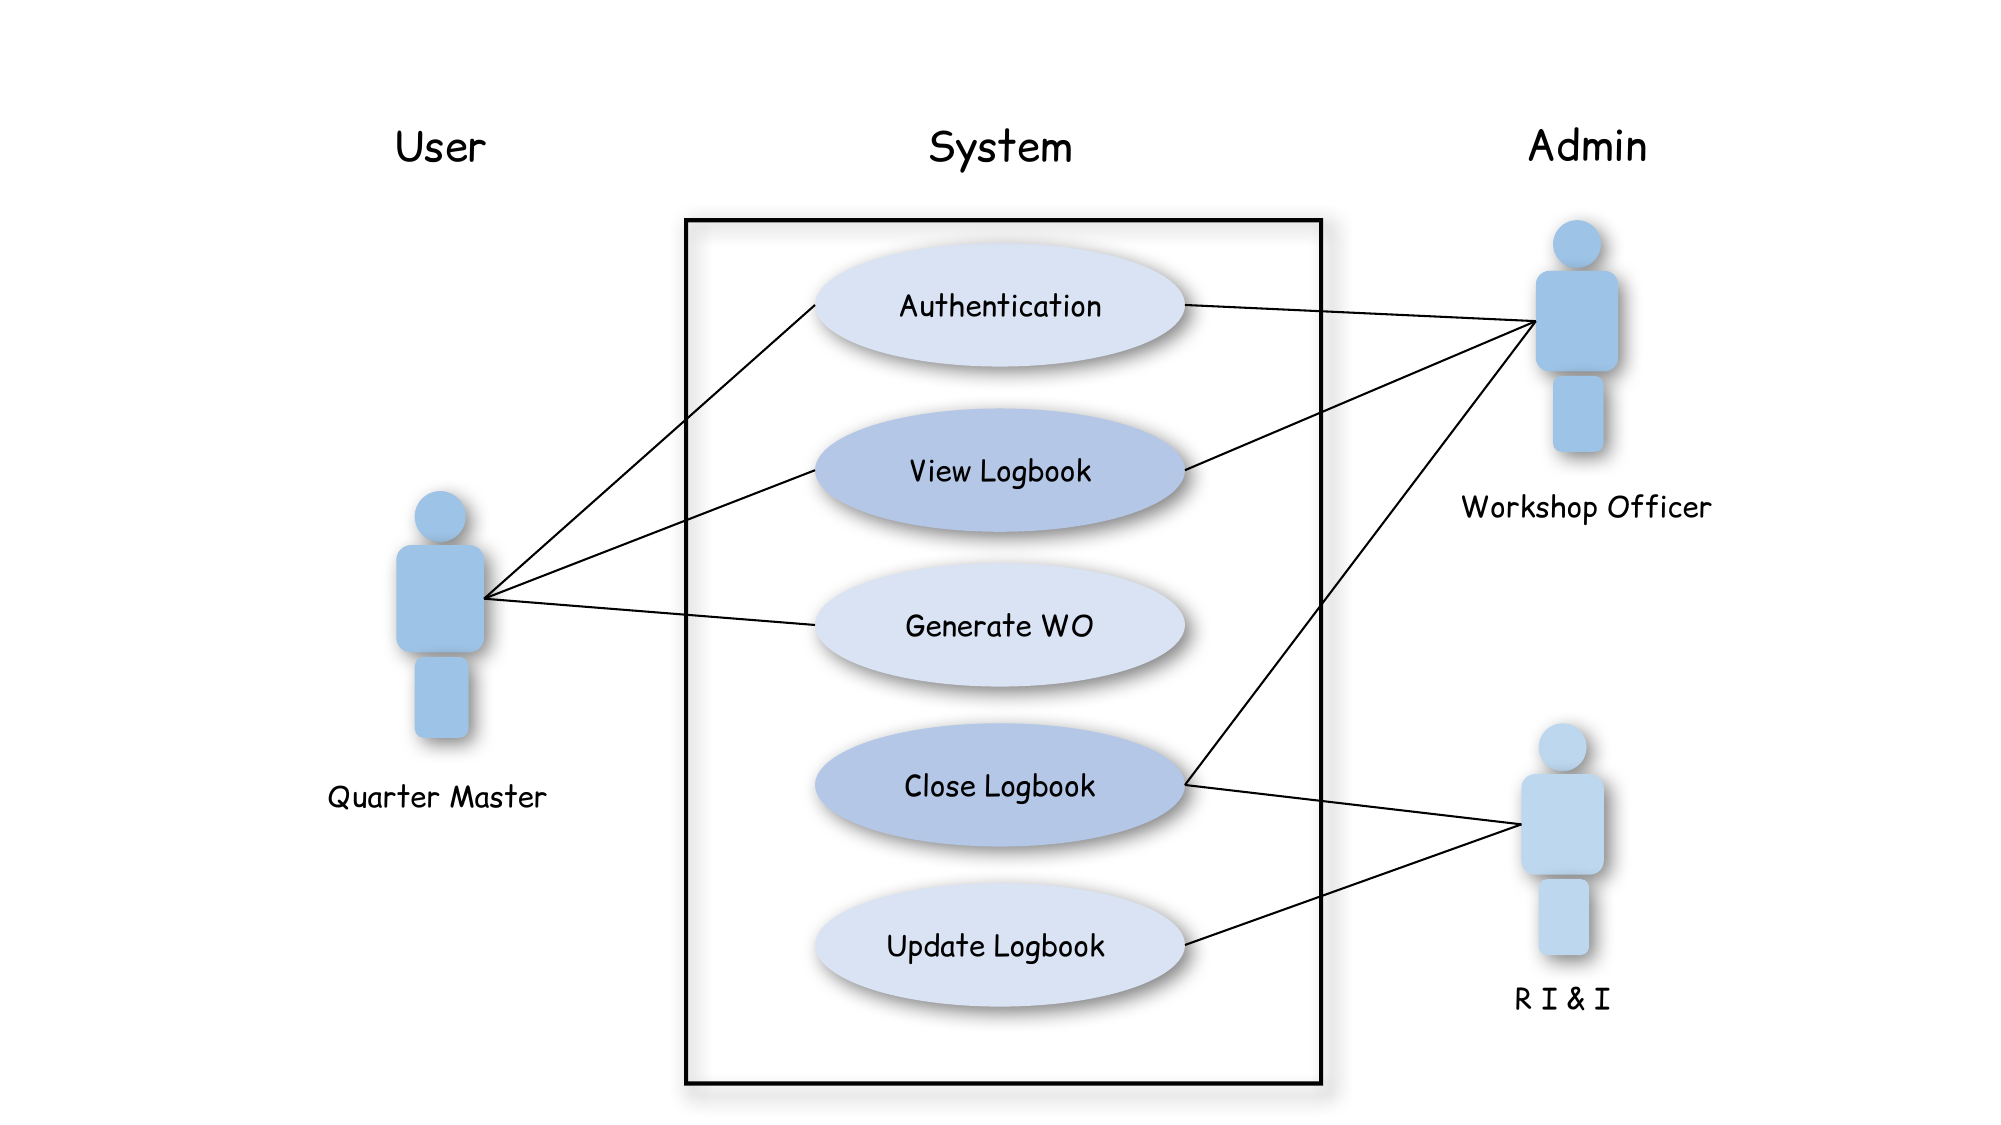

Admin
User
System

Authentication

View Logbook
Workshop Officer

Generate WO

Close Logbook

Quarter Master

Update Logbook
R I & I